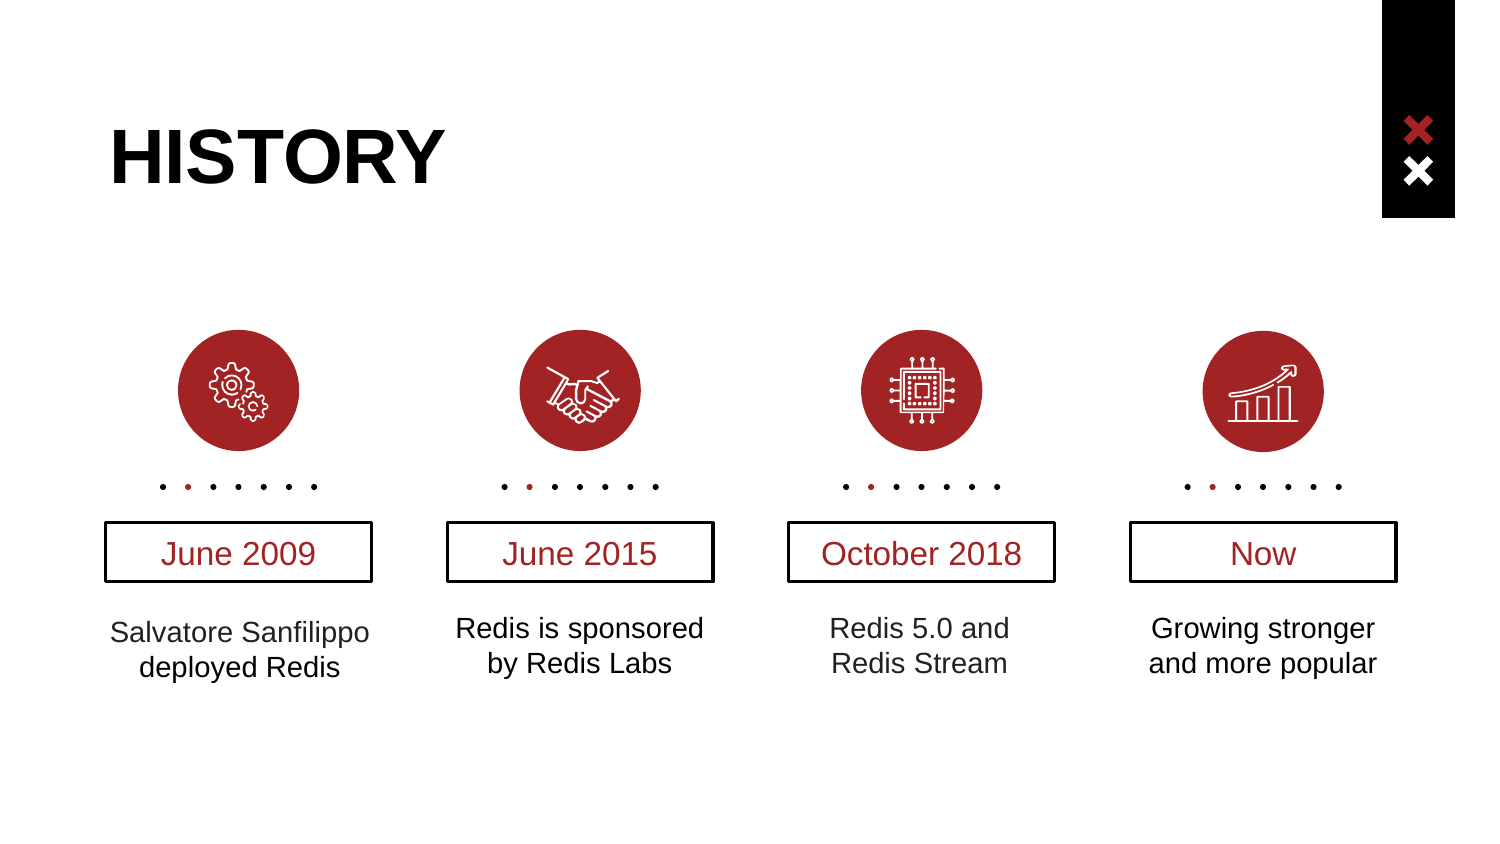

# HISTORY

June 2009
June 2015
October 2018
Now
Redis is sponsored by Redis Labs
Redis 5.0 and Redis Stream
Growing stronger and more popular
Salvatore Sanfilippo deployed Redis